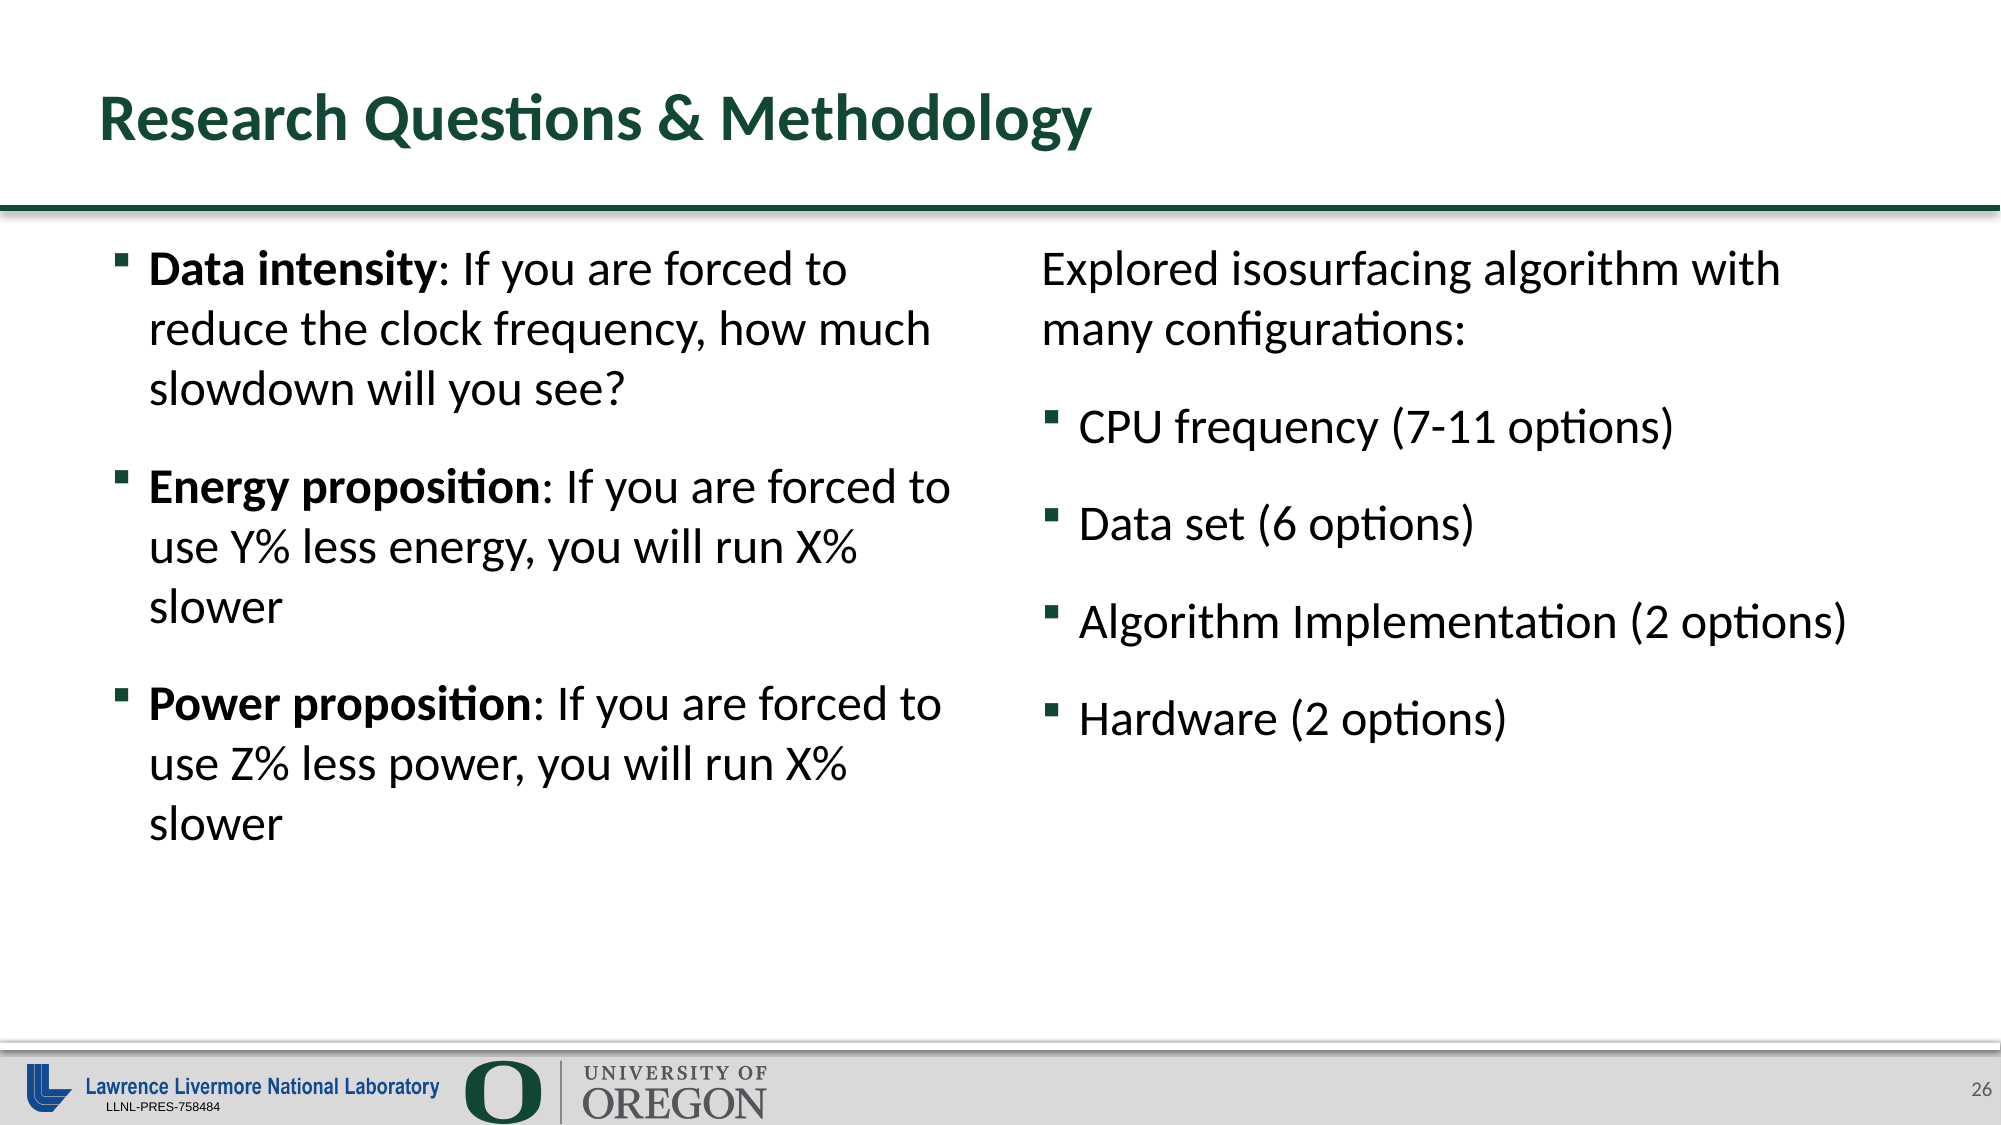

# Research Questions & Methodology
Data intensity: If you are forced to reduce the clock frequency, how much slowdown will you see?
Energy proposition: If you are forced to use Y% less energy, you will run X% slower
Power proposition: If you are forced to use Z% less power, you will run X% slower
Explored isosurfacing algorithm with many configurations:
CPU frequency (7-11 options)
Data set (6 options)
Algorithm Implementation (2 options)
Hardware (2 options)